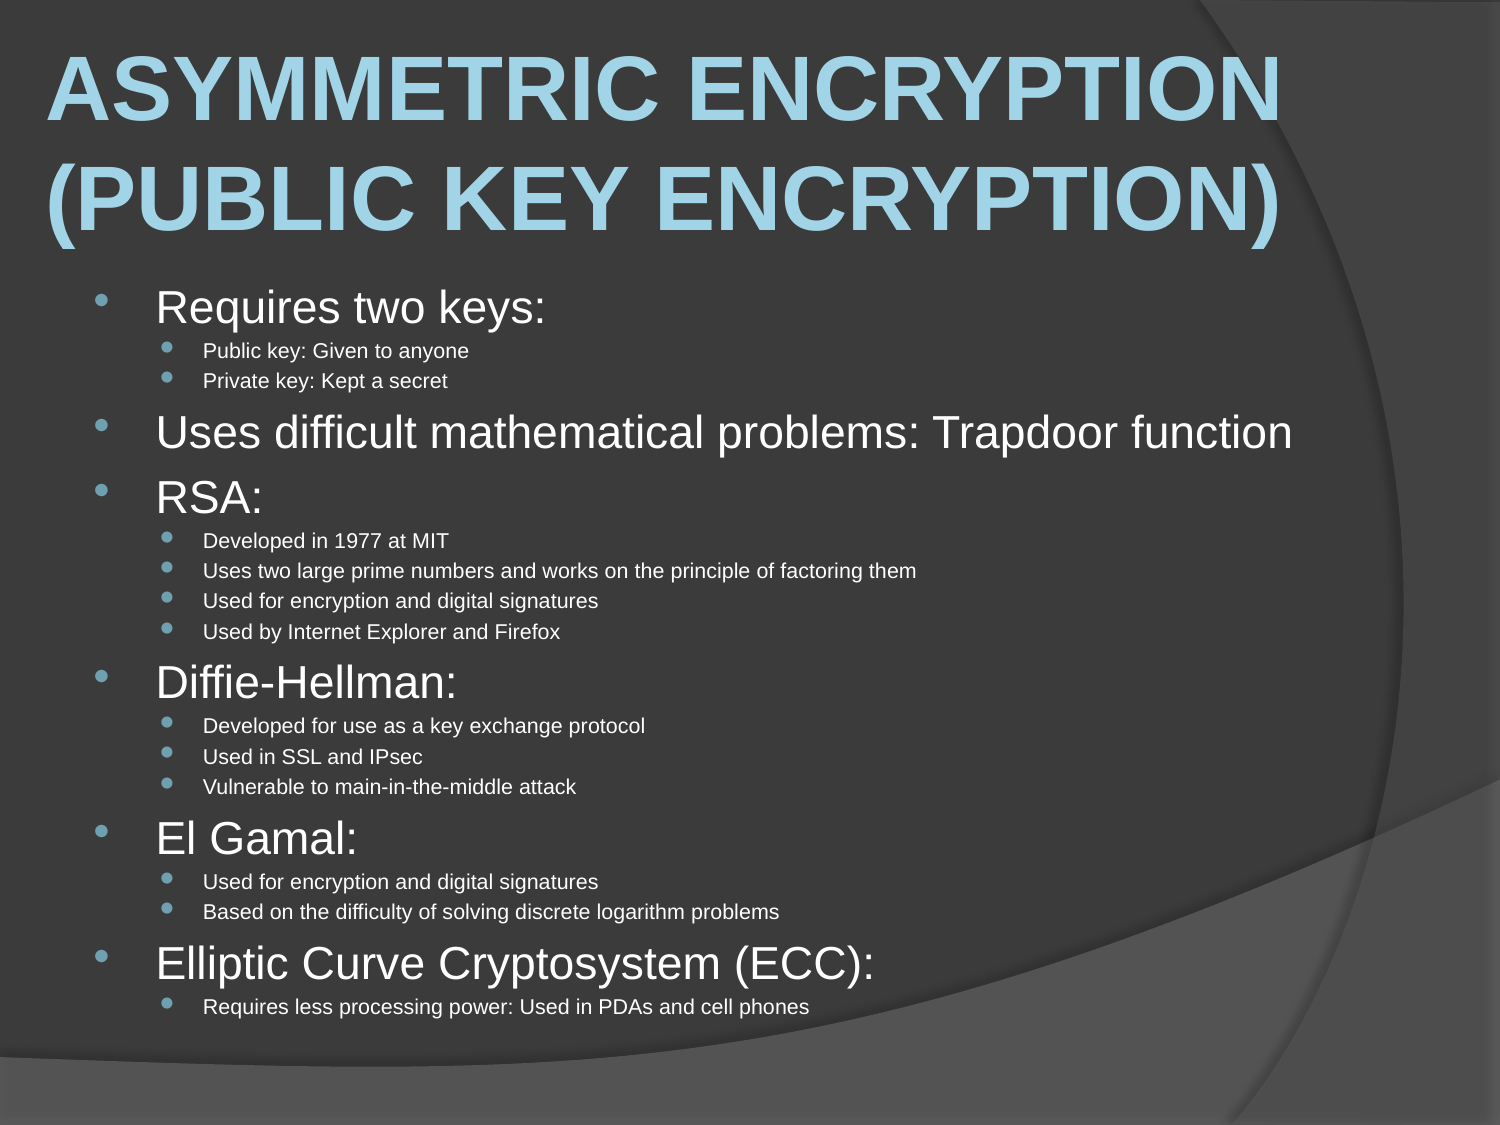

# Asymmetric Encryption (Public Key Encryption)
Requires two keys:
Public key: Given to anyone
Private key: Kept a secret
Uses difficult mathematical problems: Trapdoor function
RSA:
Developed in 1977 at MIT
Uses two large prime numbers and works on the principle of factoring them
Used for encryption and digital signatures
Used by Internet Explorer and Firefox
Diffie-Hellman:
Developed for use as a key exchange protocol
Used in SSL and IPsec
Vulnerable to main-in-the-middle attack
El Gamal:
Used for encryption and digital signatures
Based on the difficulty of solving discrete logarithm problems
Elliptic Curve Cryptosystem (ECC):
Requires less processing power: Used in PDAs and cell phones